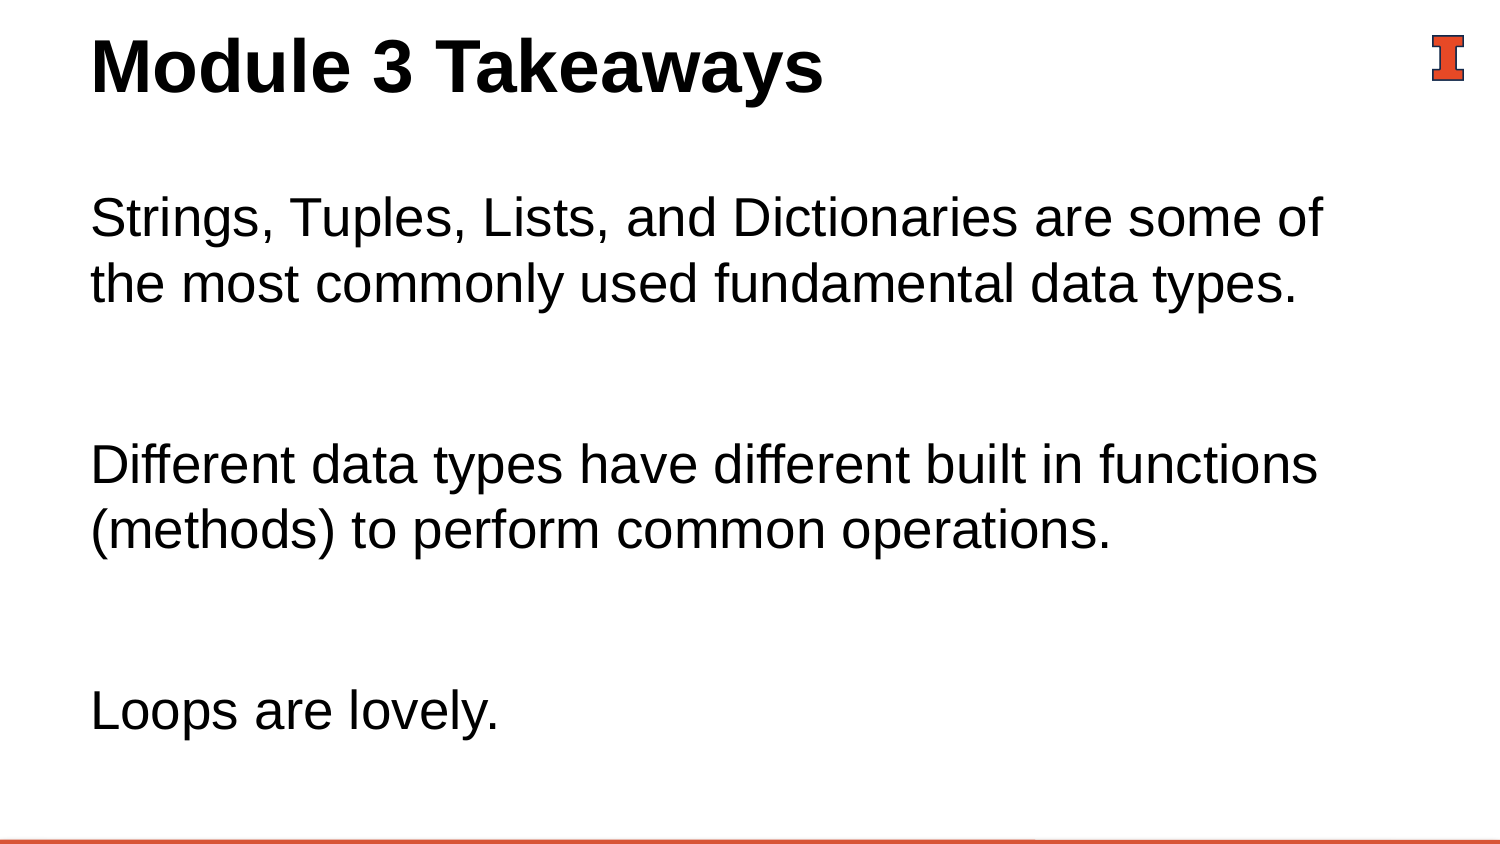

# Module 3 Takeaways
Strings, Tuples, Lists, and Dictionaries are some of the most commonly used fundamental data types.

Different data types have different built in functions (methods) to perform common operations.

Loops are lovely.